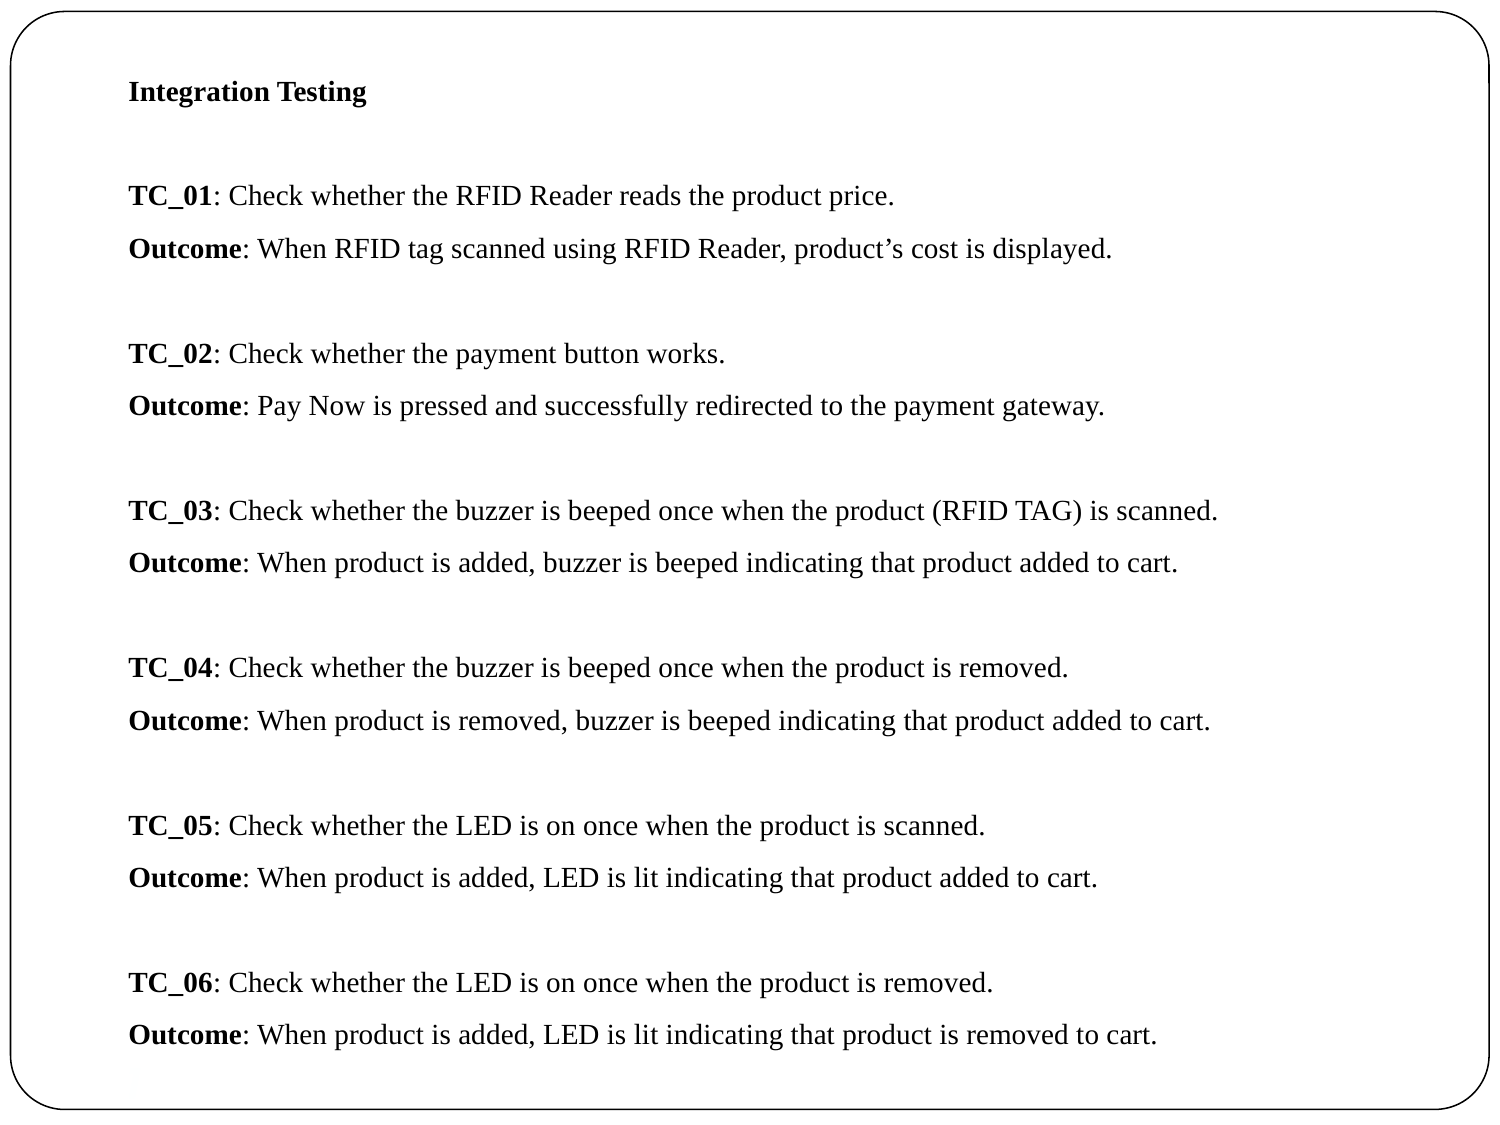

Integration Testing

TC_01: Check whether the RFID Reader reads the product price.
Outcome: When RFID tag scanned using RFID Reader, product’s cost is displayed.

TC_02: Check whether the payment button works.
Outcome: Pay Now is pressed and successfully redirected to the payment gateway.

TC_03: Check whether the buzzer is beeped once when the product (RFID TAG) is scanned.
Outcome: When product is added, buzzer is beeped indicating that product added to cart.

TC_04: Check whether the buzzer is beeped once when the product is removed.
Outcome: When product is removed, buzzer is beeped indicating that product added to cart.

TC_05: Check whether the LED is on once when the product is scanned.
Outcome: When product is added, LED is lit indicating that product added to cart.

TC_06: Check whether the LED is on once when the product is removed.
Outcome: When product is added, LED is lit indicating that product is removed to cart.

1